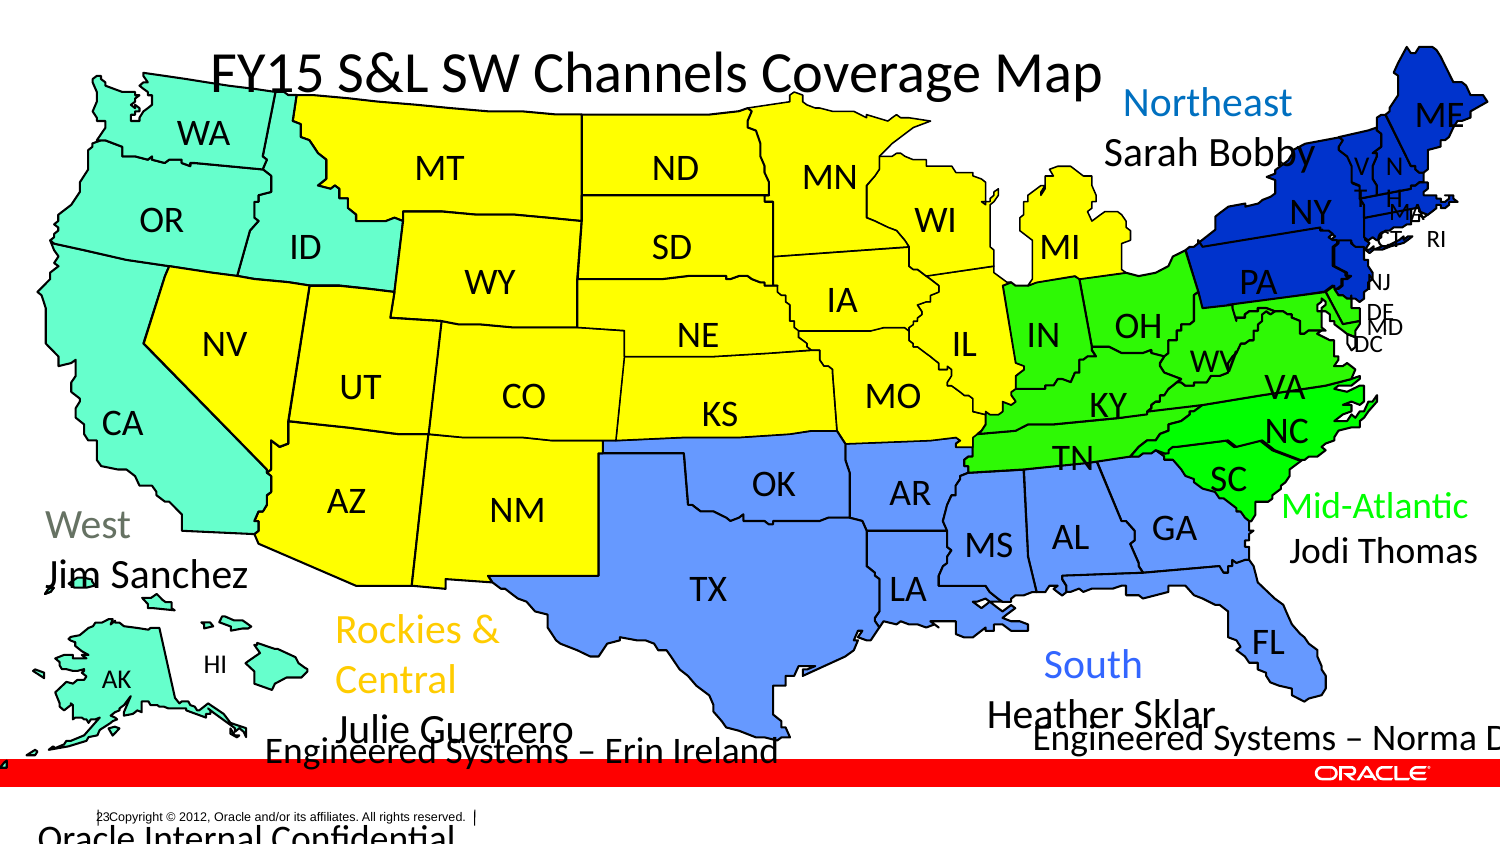

FY15 S&L SW Channels Coverage Map

          Northeast
        Sarah Bobby

ME

WA

MT
ND

N
H
VT

MN

NY

OR
WI
MA

ID
SD
MI
CT
RI

WY
PA

NJ
DE

IA

OH
NE
IN
MD
NV
IL

DC

WV

UT
VA
CO
MO
KY

KS
CA
NC

TN

SC

OK

AR

AZ

Mid-Atlantic
 Jodi Thomas
NM
West
Jim Sanchez
GA
AL
MS

TX
LA

Rockies &
Central
Julie Guerrero
FL

       South
 Heather Sklar
HI
AK
Engineered Systems – Erin Ireland
Engineered Systems – Norma Dubois
Oracle Internal Confidential